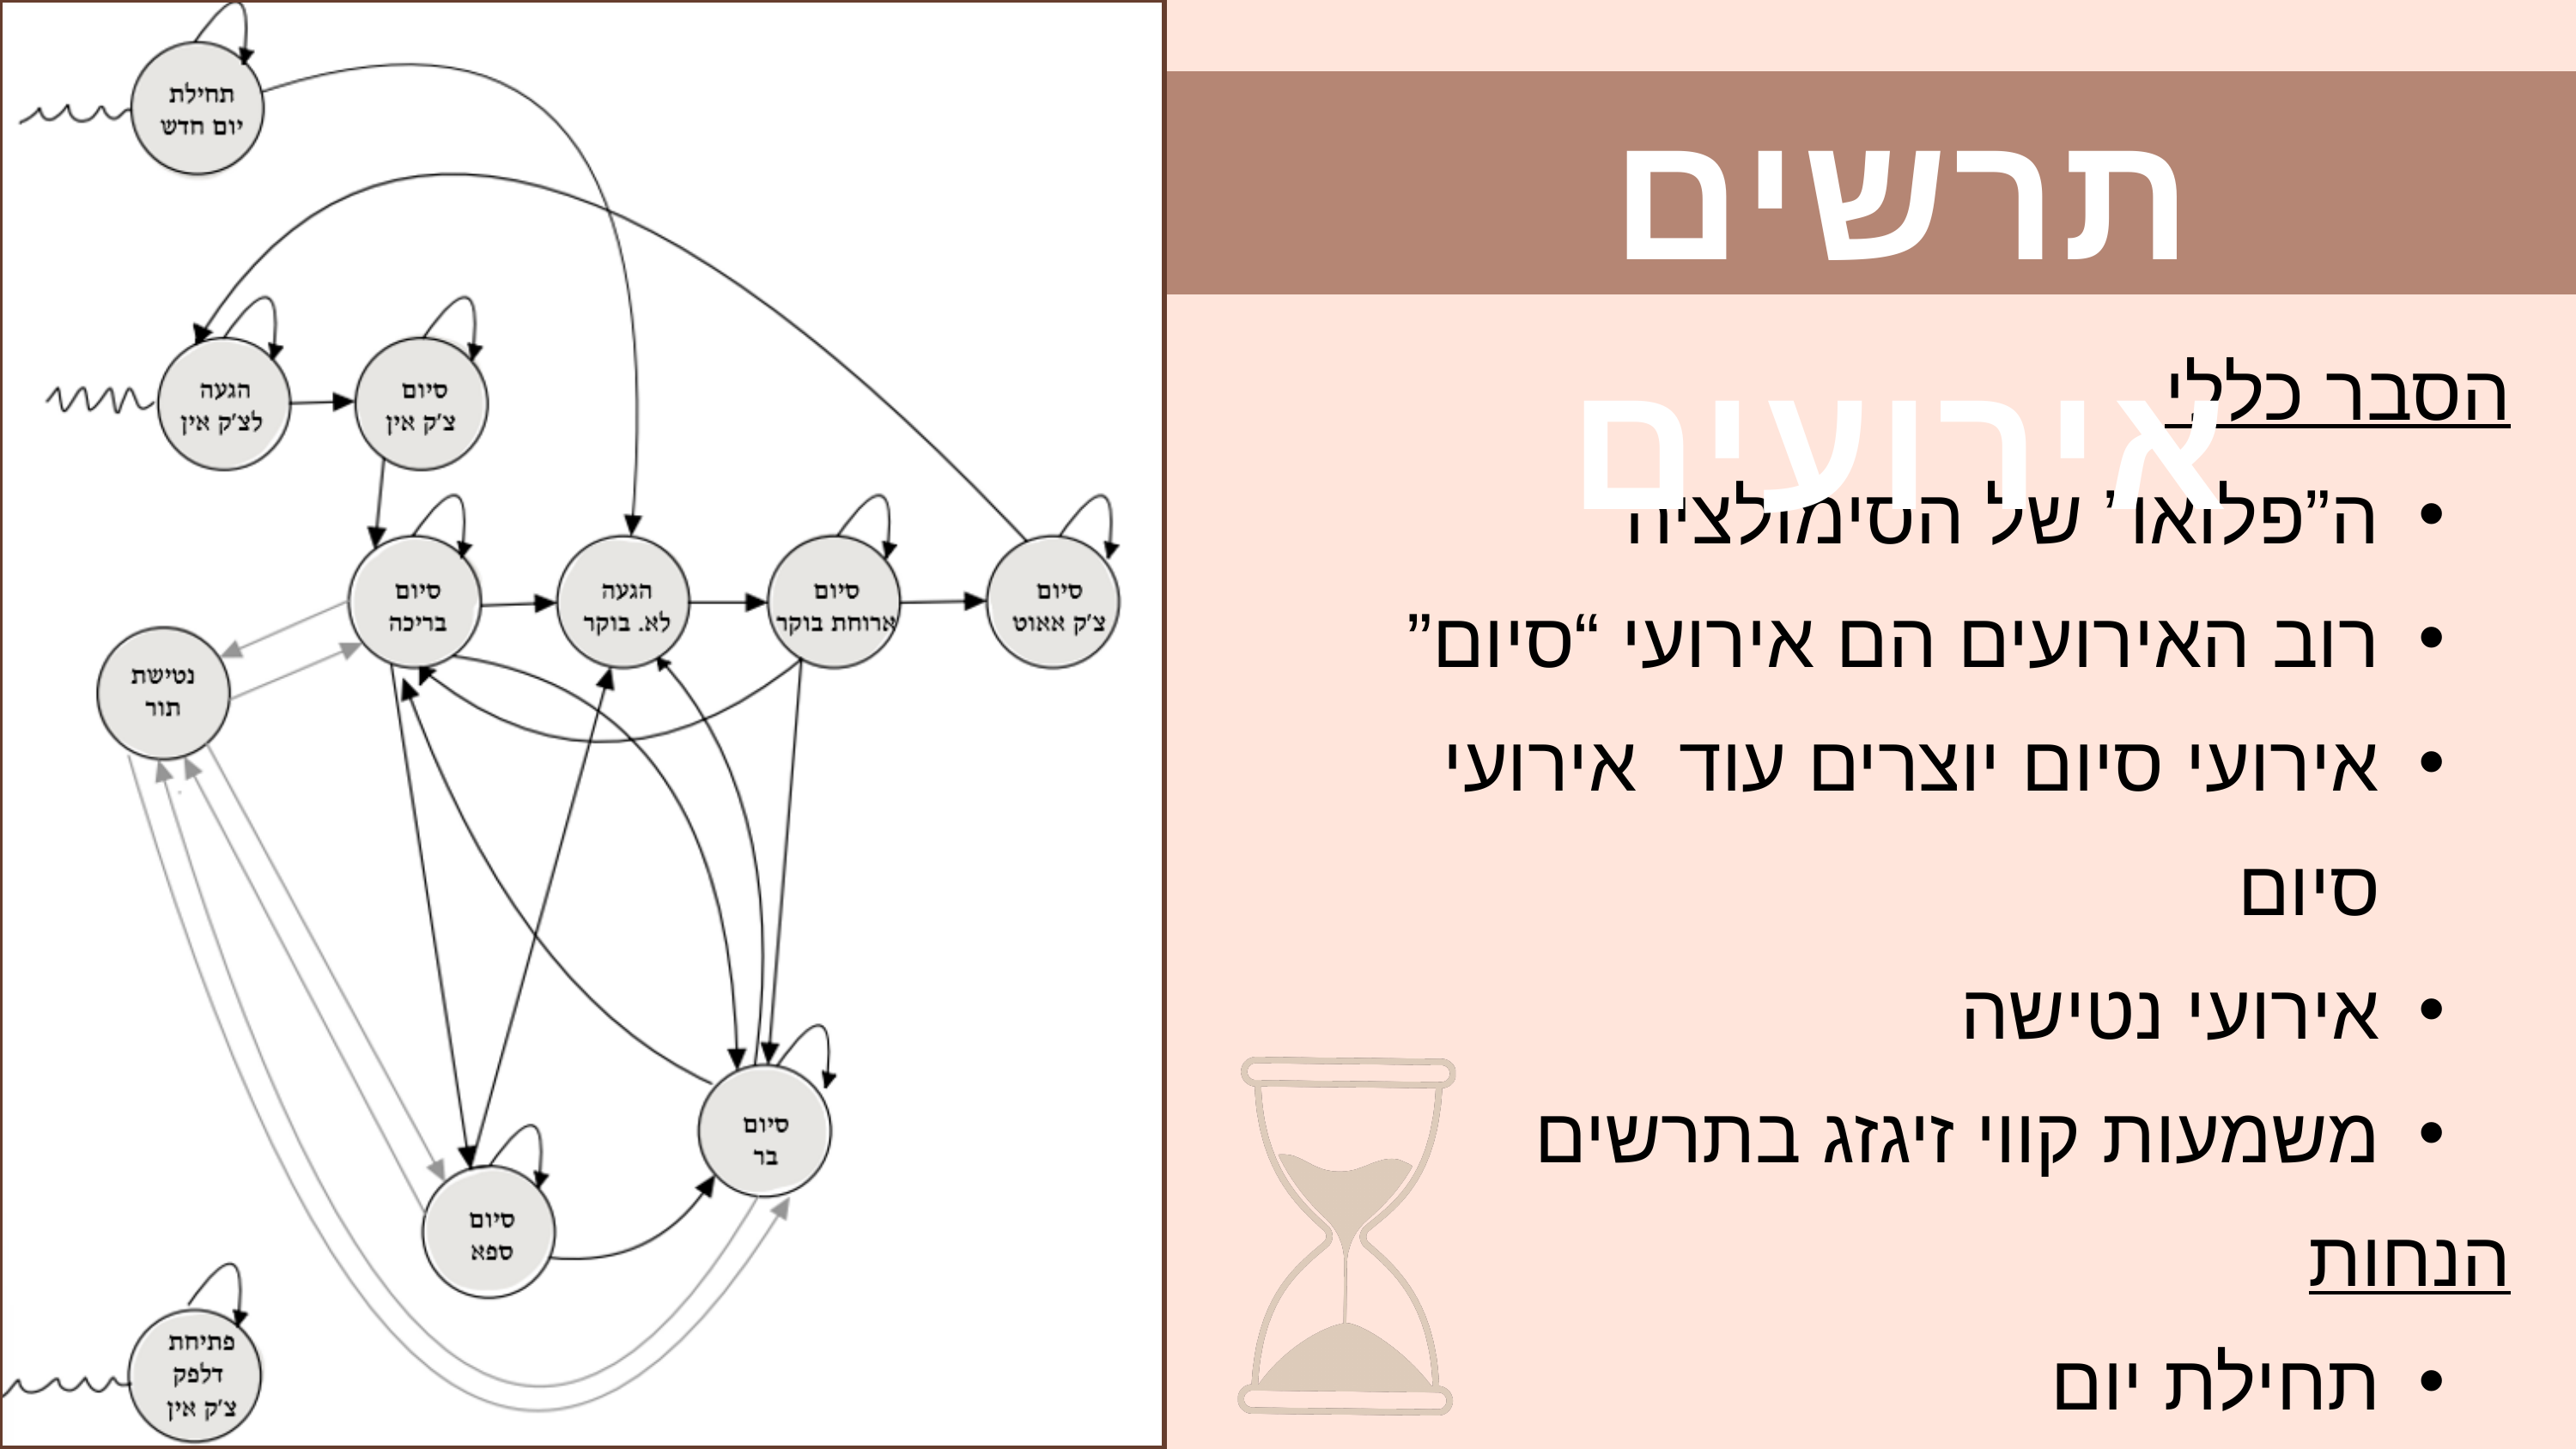

תרשים אירועים

הסבר כללי
ה”פלואו” של הסימולציה
רוב האירועים הם אירועי “סיום”
אירועי סיום יוצרים עוד  אירועי סיום
אירועי נטישה
משמעות קווי זיגזג בתרשים
הנחות
תחילת יום
הגעות למלון